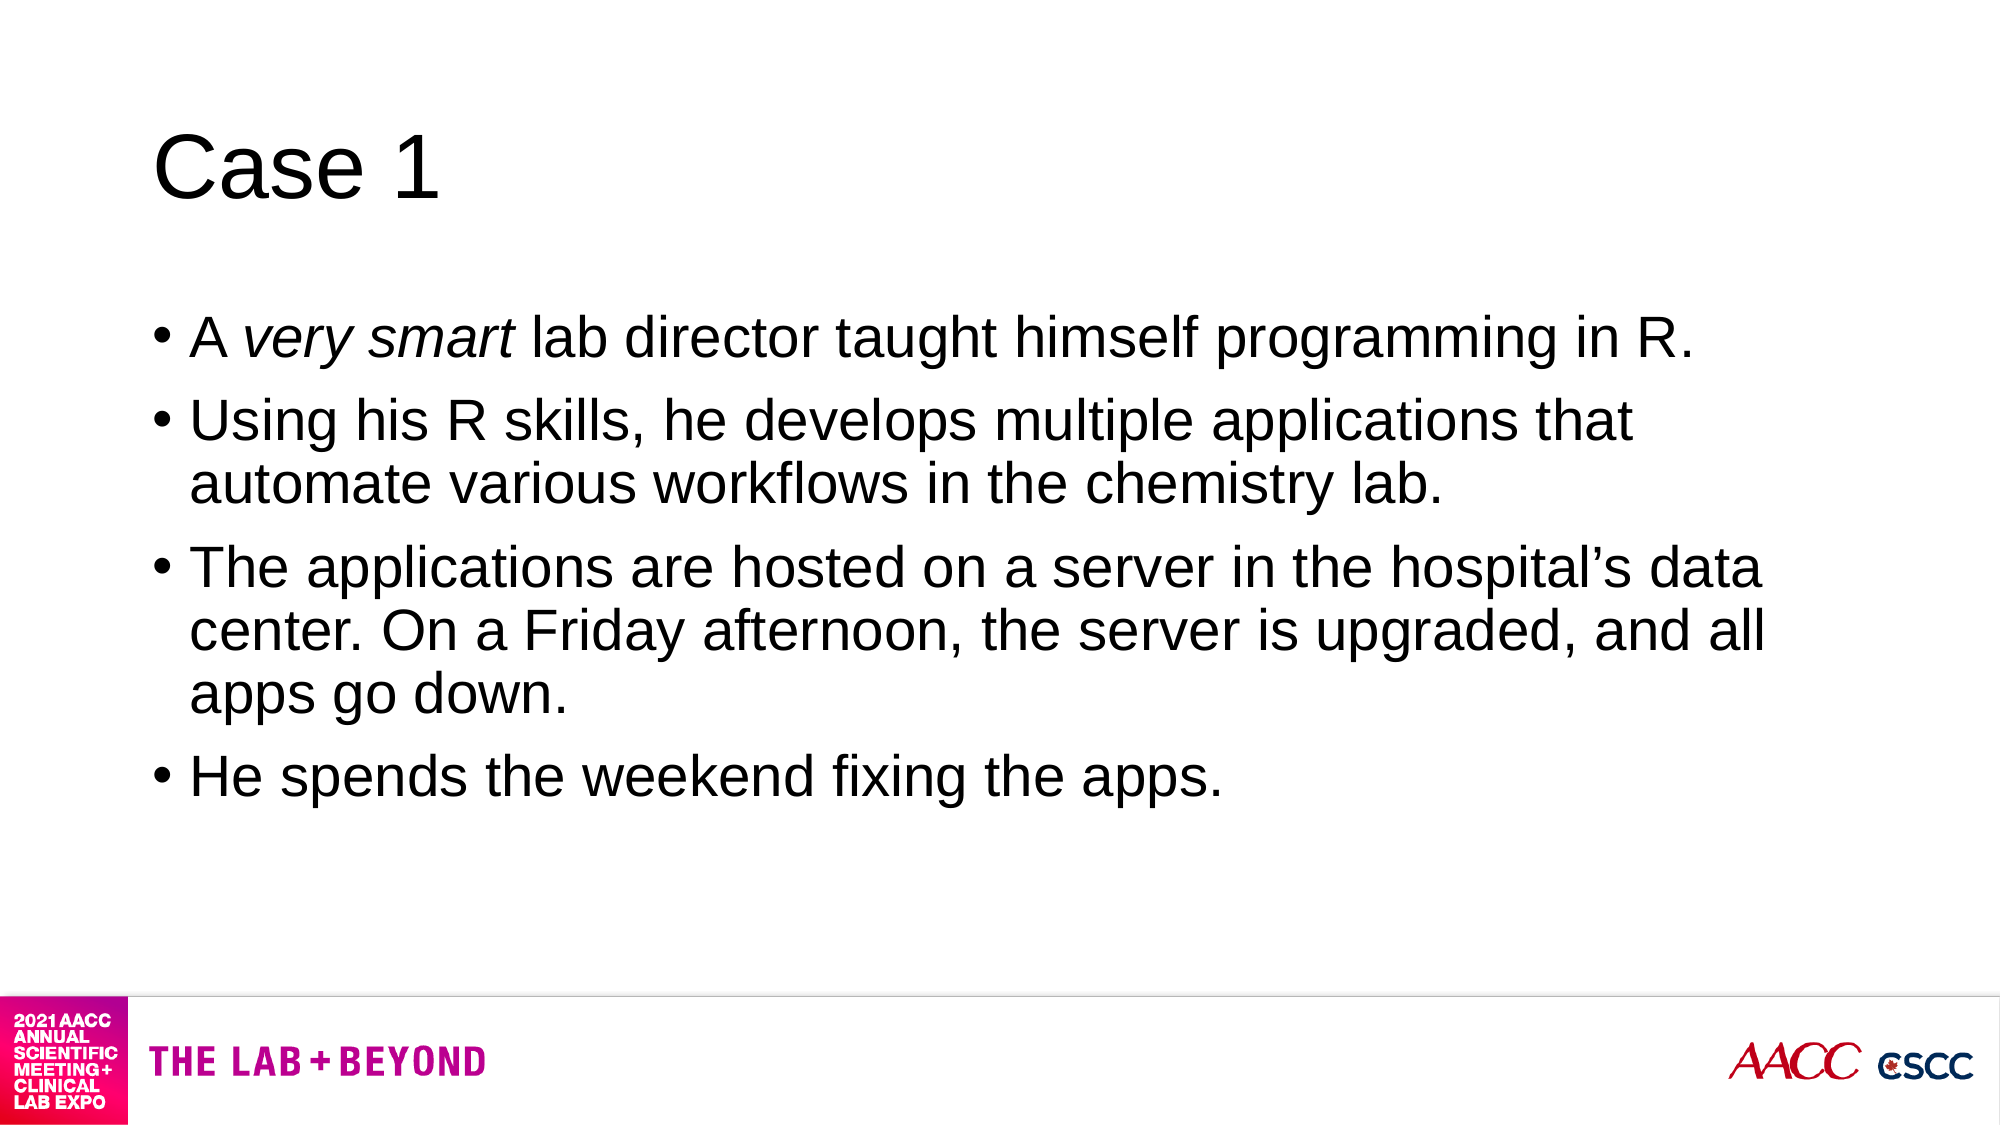

# Case 1
A very smart lab director taught himself programming in R.
Using his R skills, he develops multiple applications that automate various workflows in the chemistry lab.
The applications are hosted on a server in the hospital’s data center. On a Friday afternoon, the server is upgraded, and all apps go down.
He spends the weekend fixing the apps.